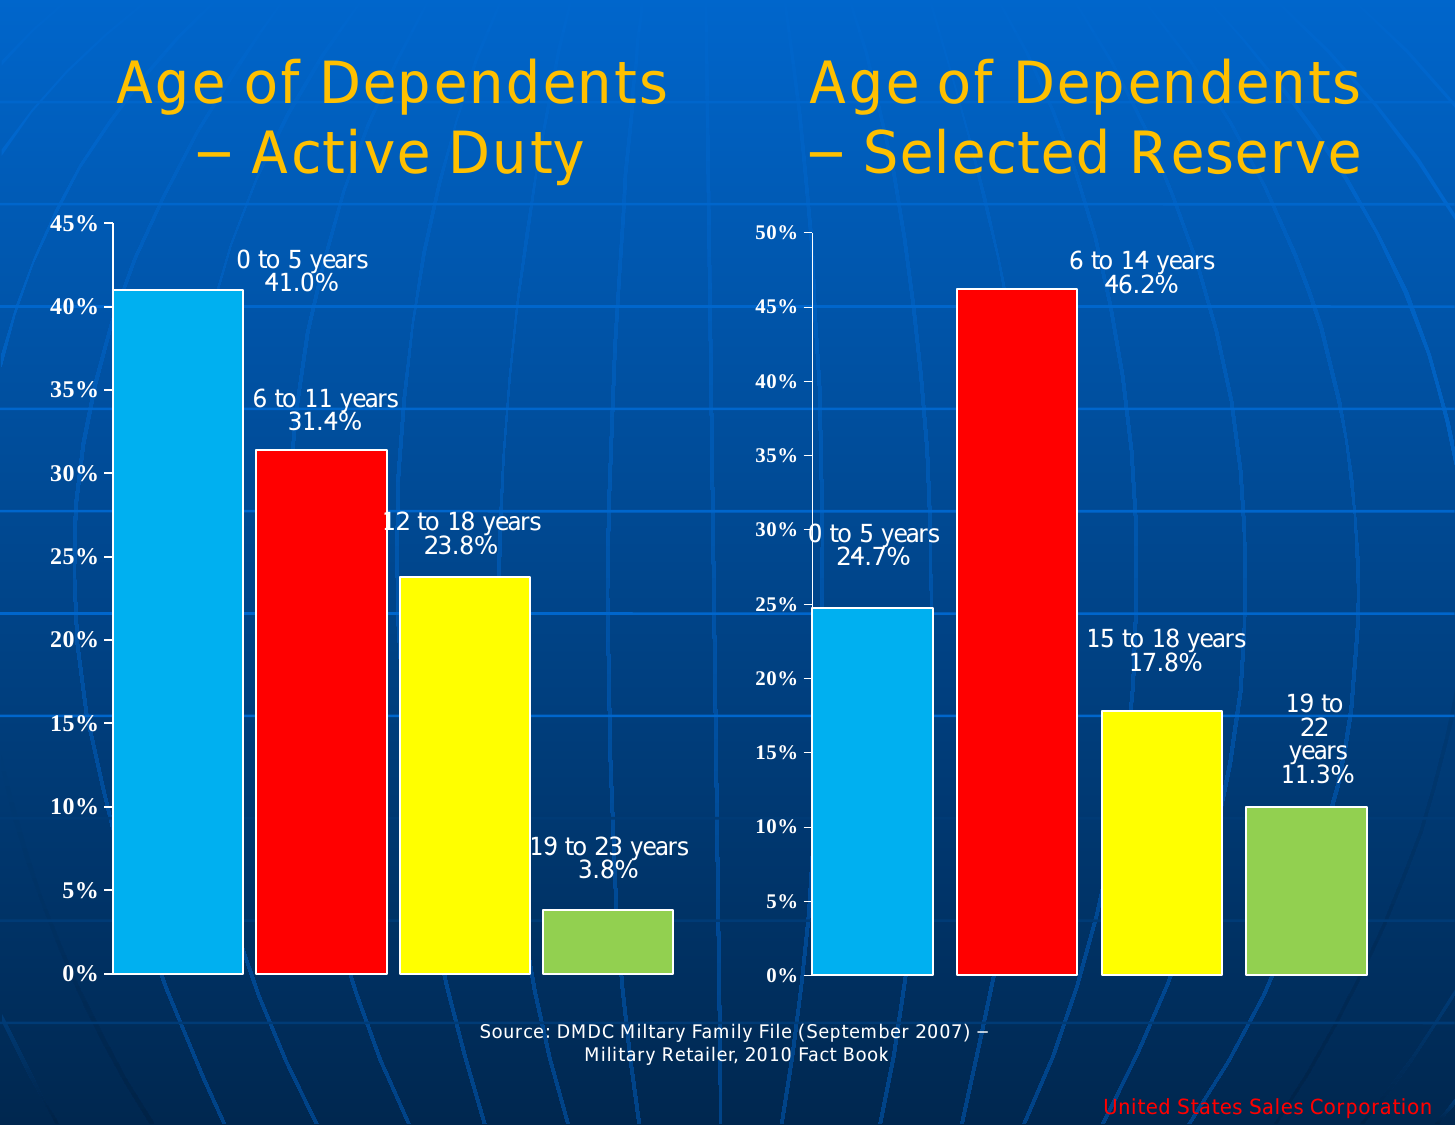

Age of Dependents – Active Duty
Age of Dependents – Selected Reserve

### Chart

| Category |  |  |
|---|---|---|
| 0 to 5 years | 0.41 | None |
| 6 to 11 years | 0.314 | None |
| 12 to 18 years | 0.238 | None |
| 19 to 23 years | 0.038 | None |

### Chart

| Category |  |  |  |  |  |
|---|---|---|---|---|---|
| 0 to 5 years | 0.247 | None | None | None | None |
| 6 to 14 years | 0.462 | None | None | None | None |
| 15 to 18 years | 0.178 | None | None | None | None |
| 19 to 22 years | 0.113 | None | None | None | None |
Source: DMDC Miltary Family File (September 2007) –
Military Retailer, 2010 Fact Book